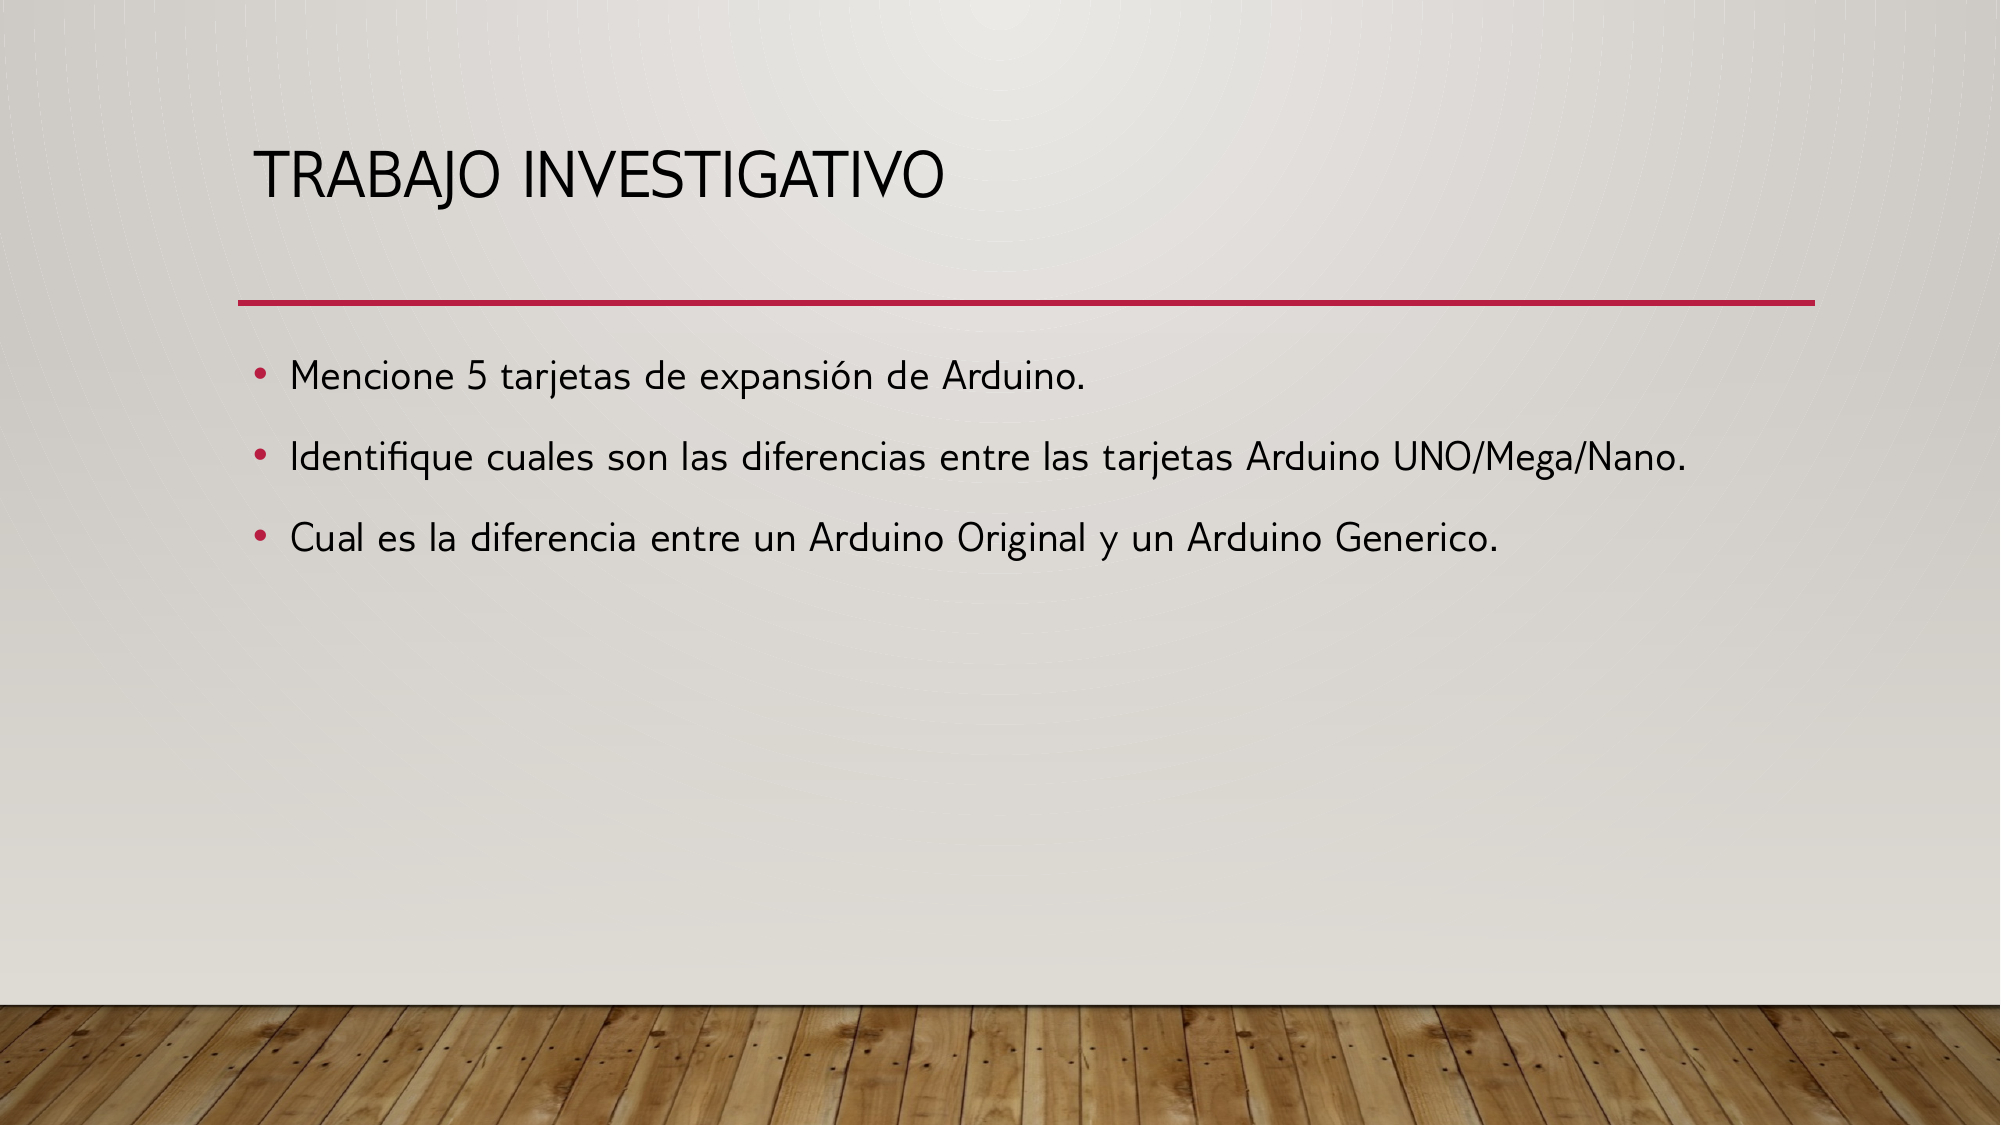

# Trabajo investigativo
Mencione 5 tarjetas de expansión de Arduino.
Identifique cuales son las diferencias entre las tarjetas Arduino UNO/Mega/Nano.
Cual es la diferencia entre un Arduino Original y un Arduino Generico.